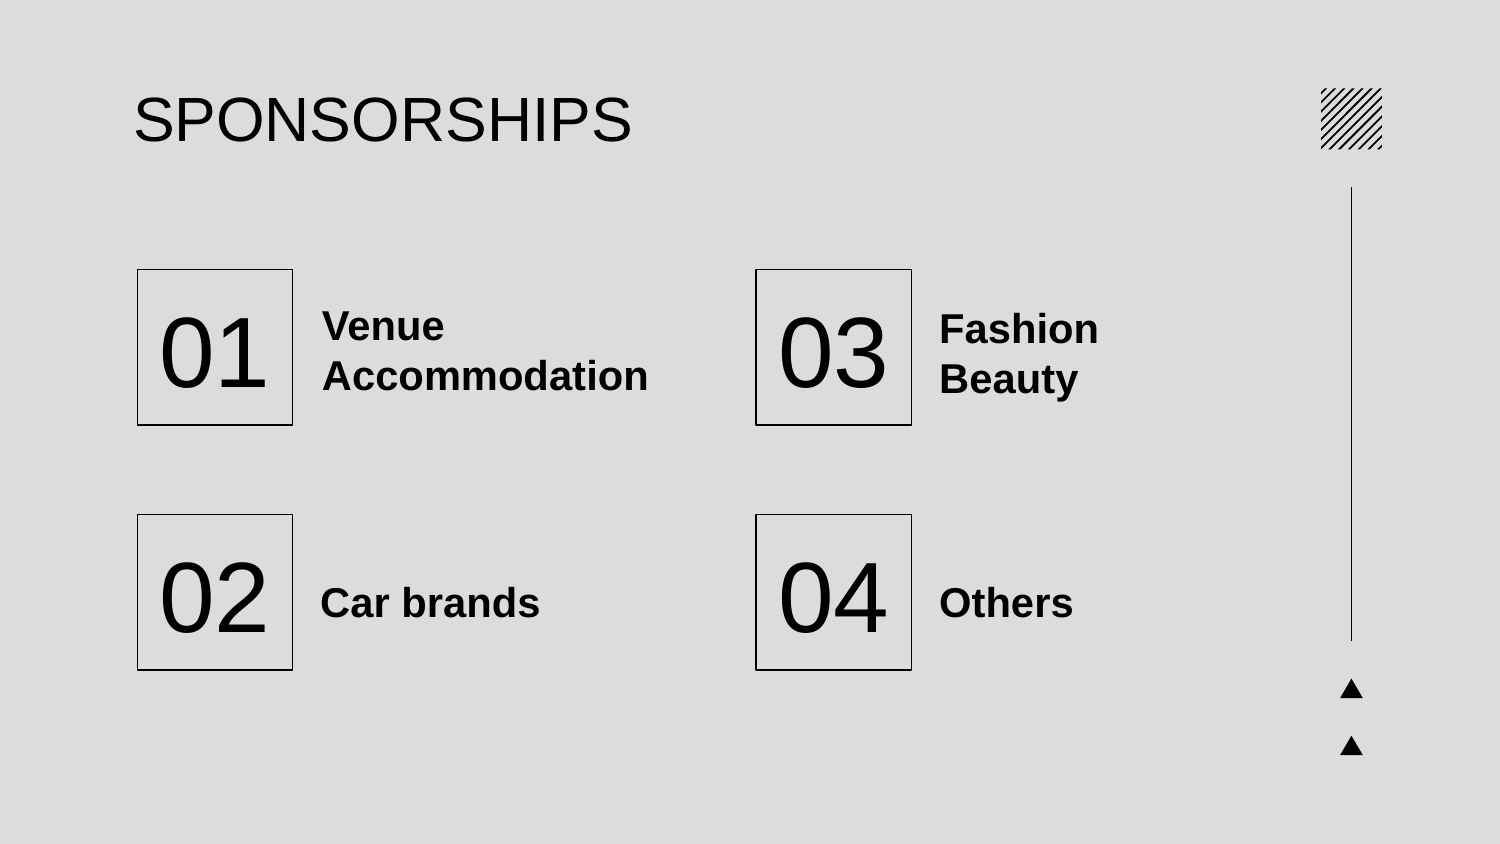

SPONSORSHIPS

Venue Accommodation
Fashion Beauty
# 01
03

02
02
04
Car brands
Others